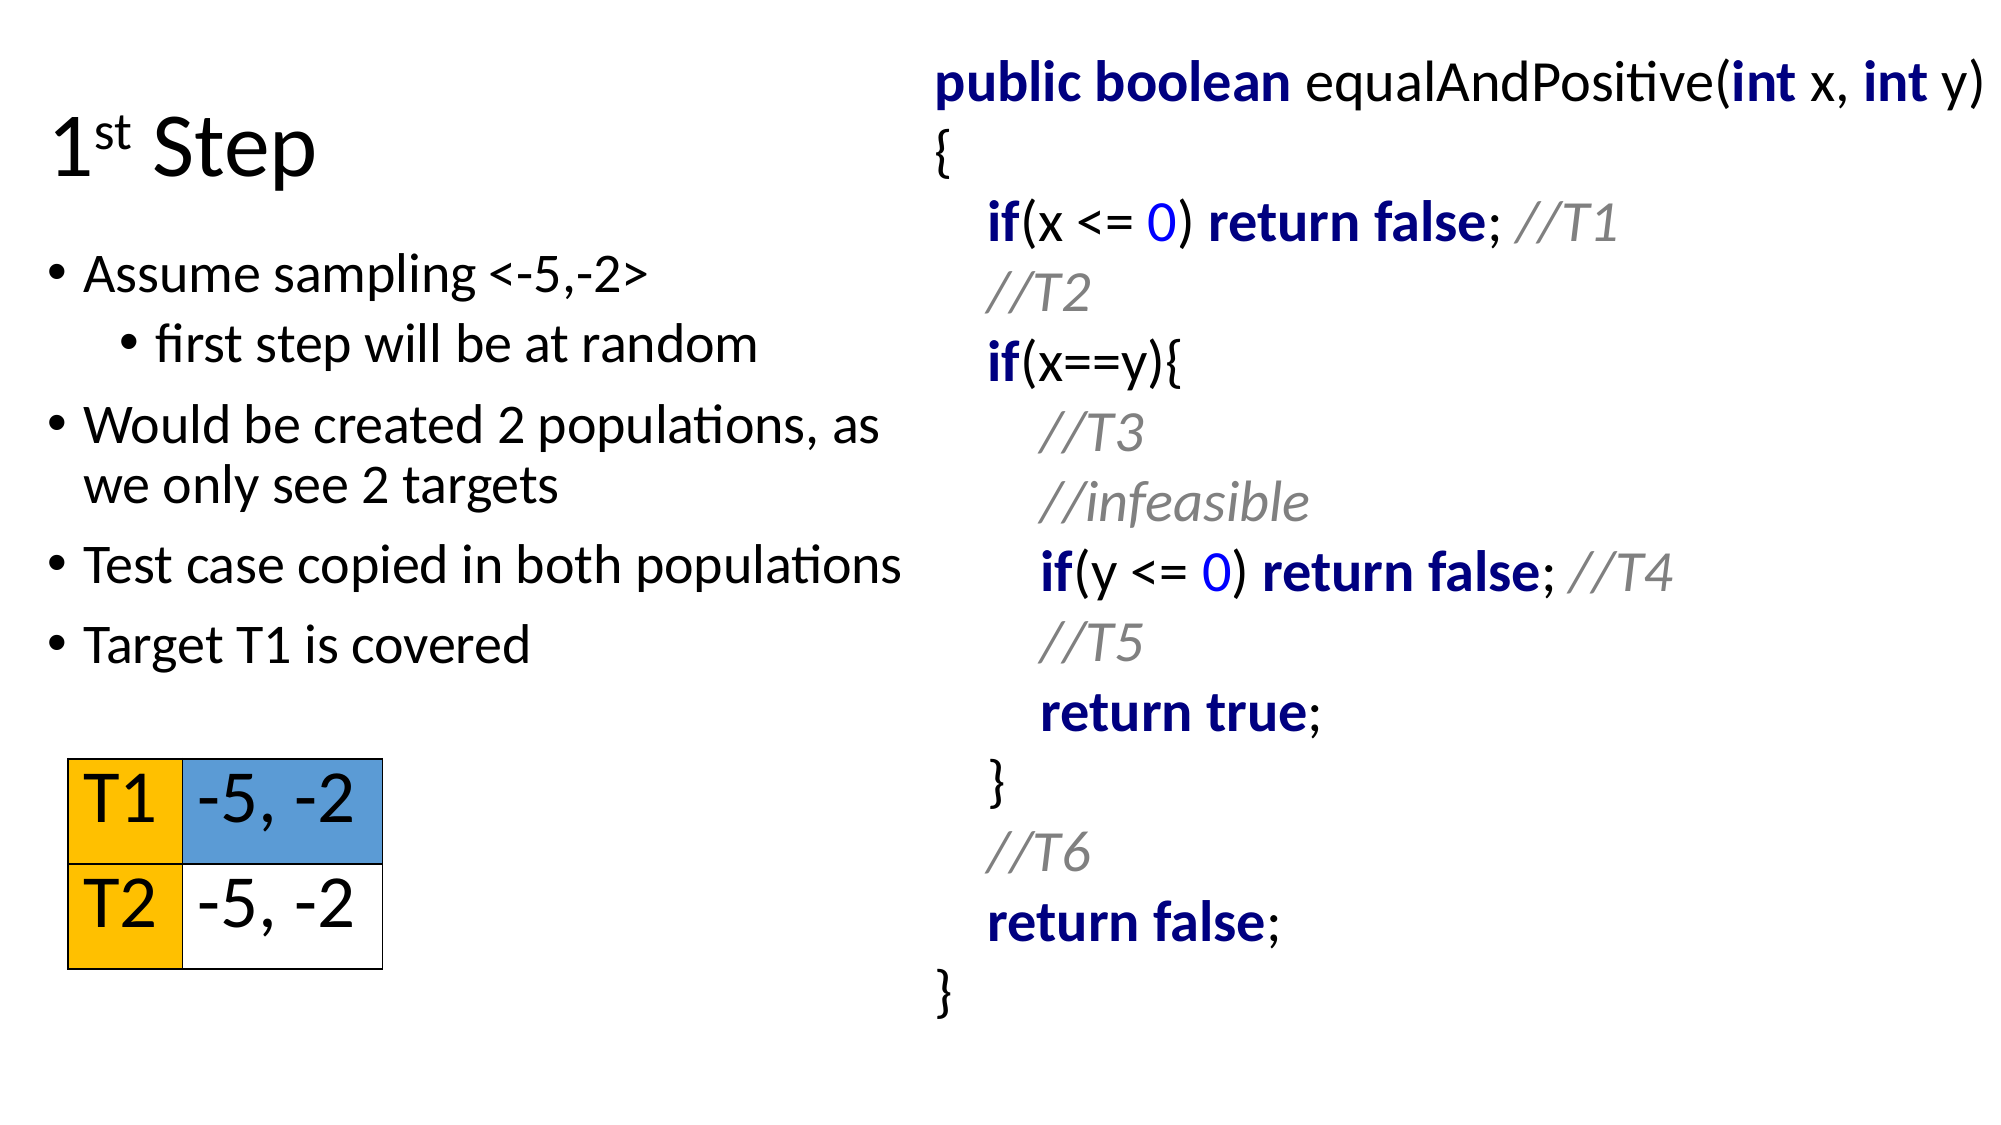

# 1st Step
public boolean equalAndPositive(int x, int y)
{
    if(x <= 0) return false; //T1
    //T2
    if(x==y){
        //T3
        //infeasible
        if(y <= 0) return false; //T4
        //T5
        return true;
    }
    //T6
    return false;
}
|  |  |
| --- | --- |
|  |  |
Assume sampling <-5,-2>
first step will be at random
Would be created 2 populations, as we only see 2 targets
Test case copied in both populations
Target T1 is covered
| T1 | -5, -2 |
| --- | --- |
| T2 | -5, -2 |